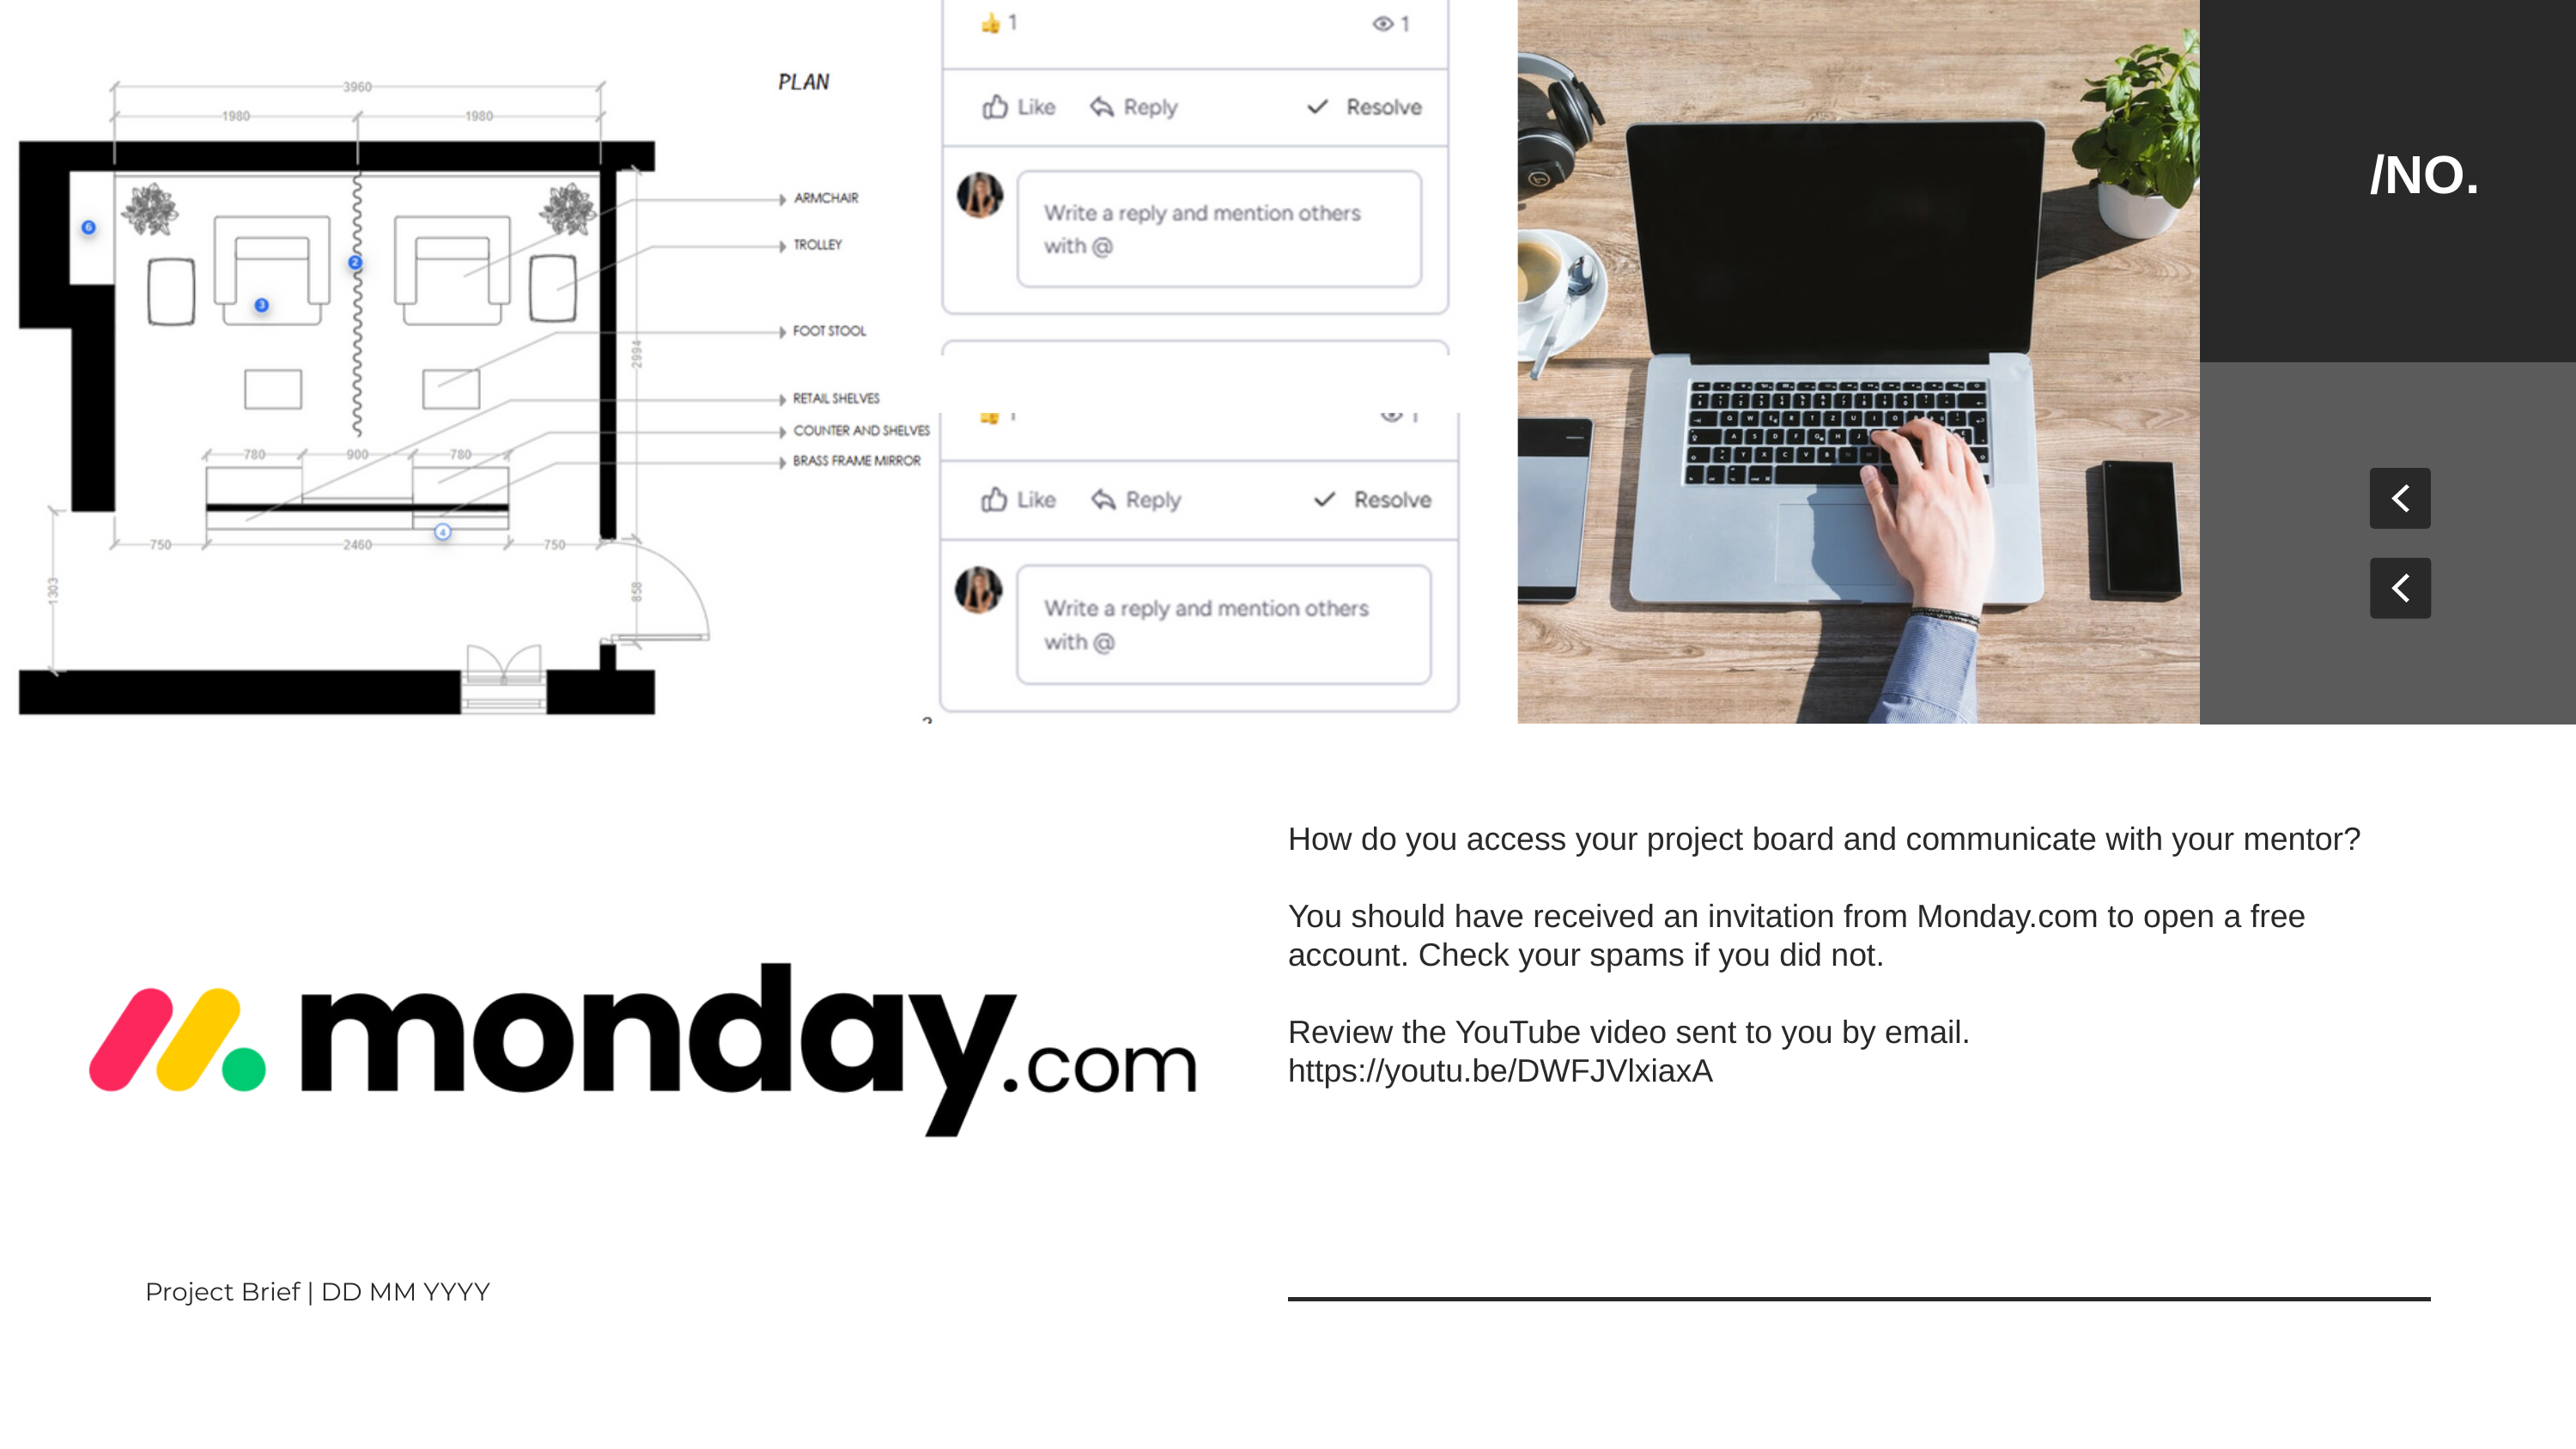

/NO.

How do you access your project board and communicate with your mentor?

You should have received an invitation from Monday.com to open a free account. Check your spams if you did not.

Review the YouTube video sent to you by email.
https://youtu.be/DWFJVlxiaxA

Project Brief | DD MM YYYY